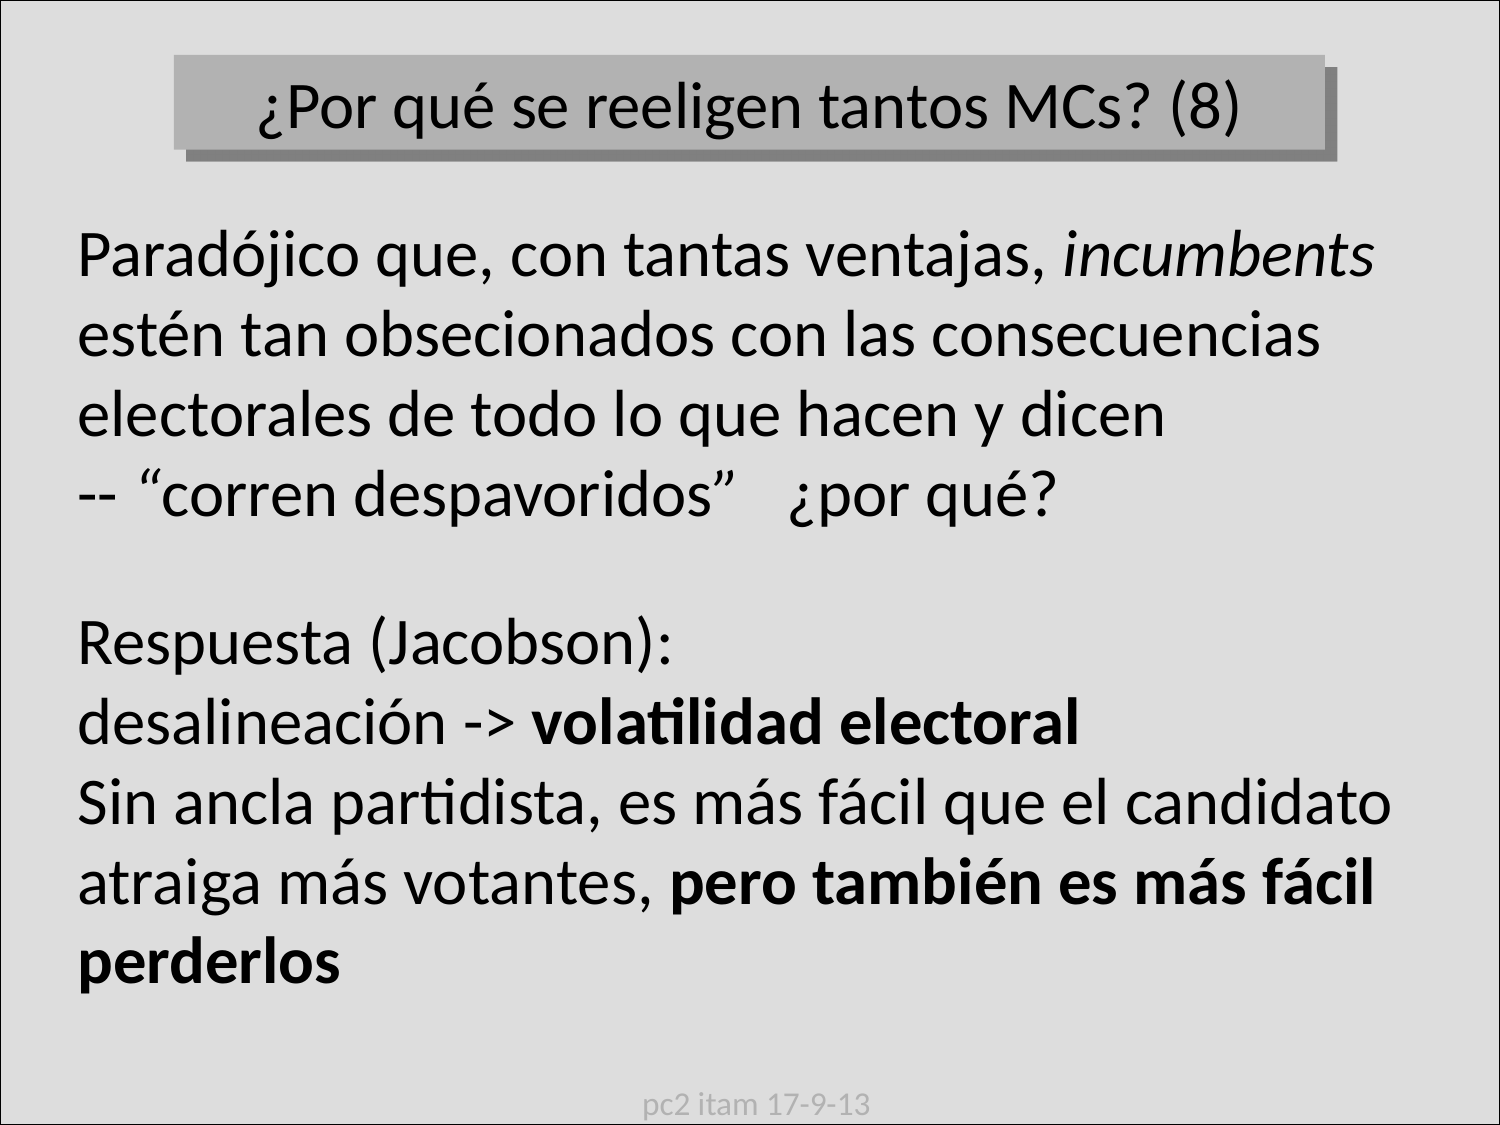

¿Por qué se reeligen tantos MCs? (8)
Paradójico que, con tantas ventajas, incumbents estén tan obsecionados con las consecuencias electorales de todo lo que hacen y dicen
-- “corren despavoridos”   ¿por qué?
Respuesta (Jacobson):  
desalineación -> volatilidad electoral 
Sin ancla partidista, es más fácil que el candidato atraiga más votantes, pero también es más fácil perderlos